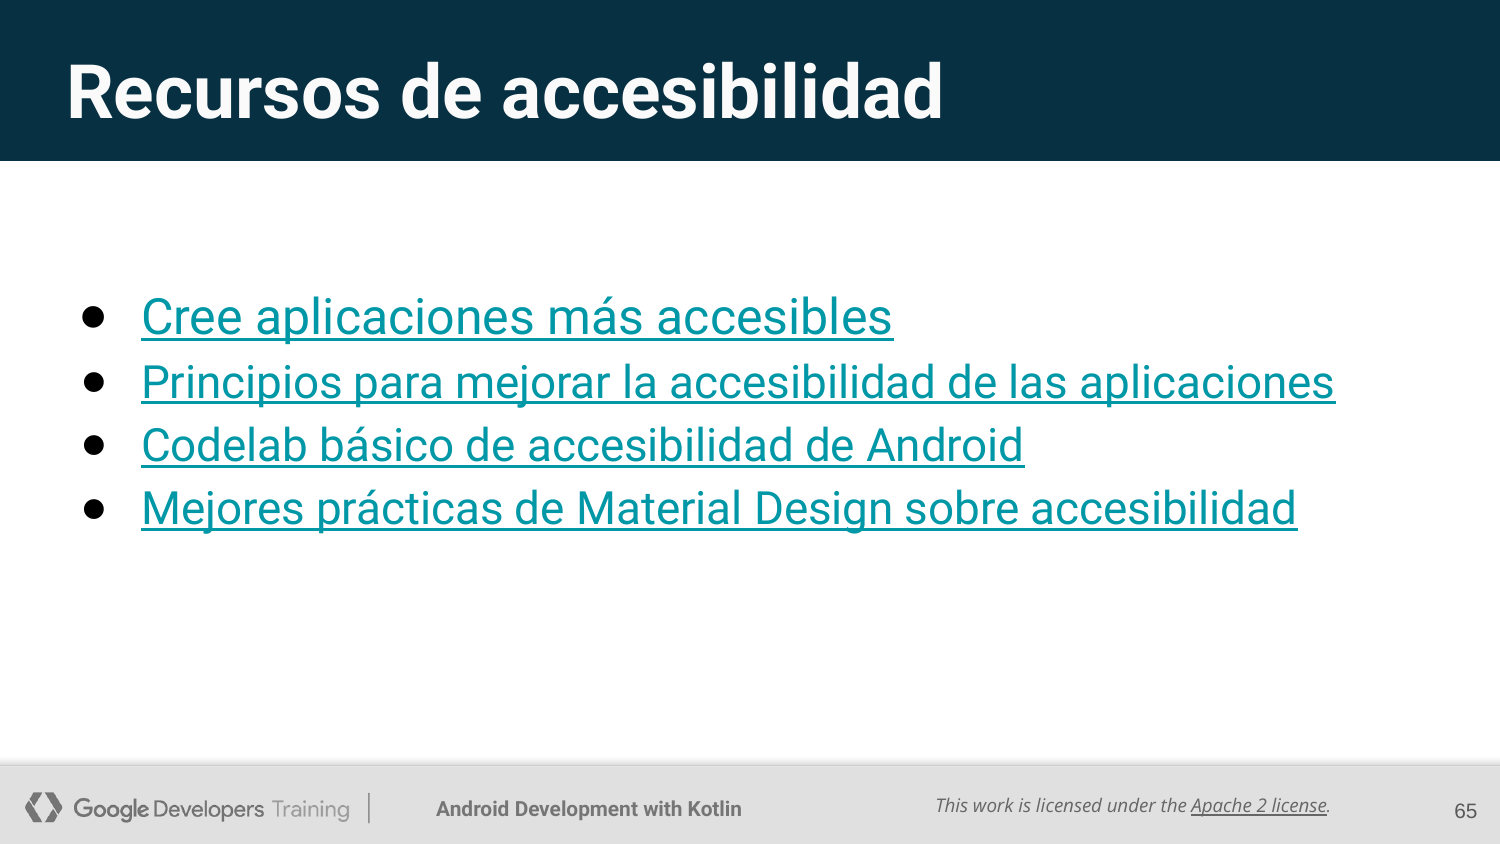

# Recursos de accesibilidad
Cree aplicaciones más accesibles
Principios para mejorar la accesibilidad de las aplicaciones
Codelab básico de accesibilidad de Android
Mejores prácticas de Material Design sobre accesibilidad

65